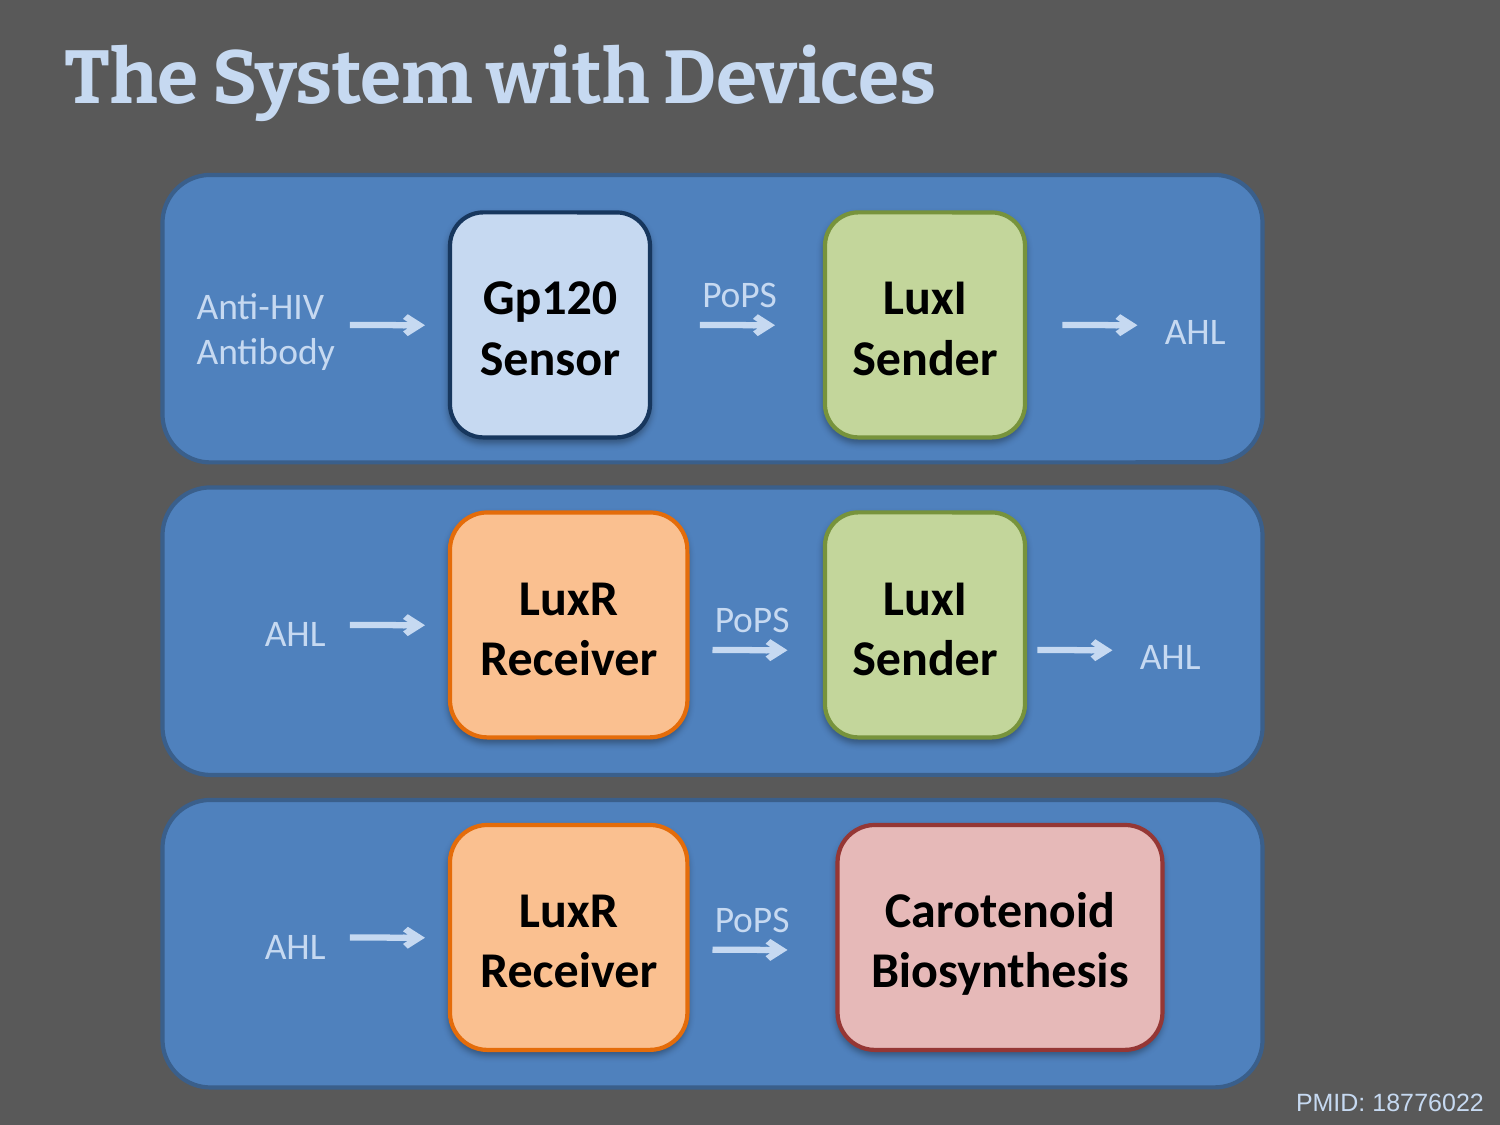

The System with Devices

Gp120 Sensor
LuxI Sender
PoPS
Anti-HIV Antibody
AHL

LuxR Receiver
LuxI Sender
PoPS
AHL
AHL

LuxR Receiver
Carotenoid Biosynthesis
PoPS
AHL
PMID: 18776022